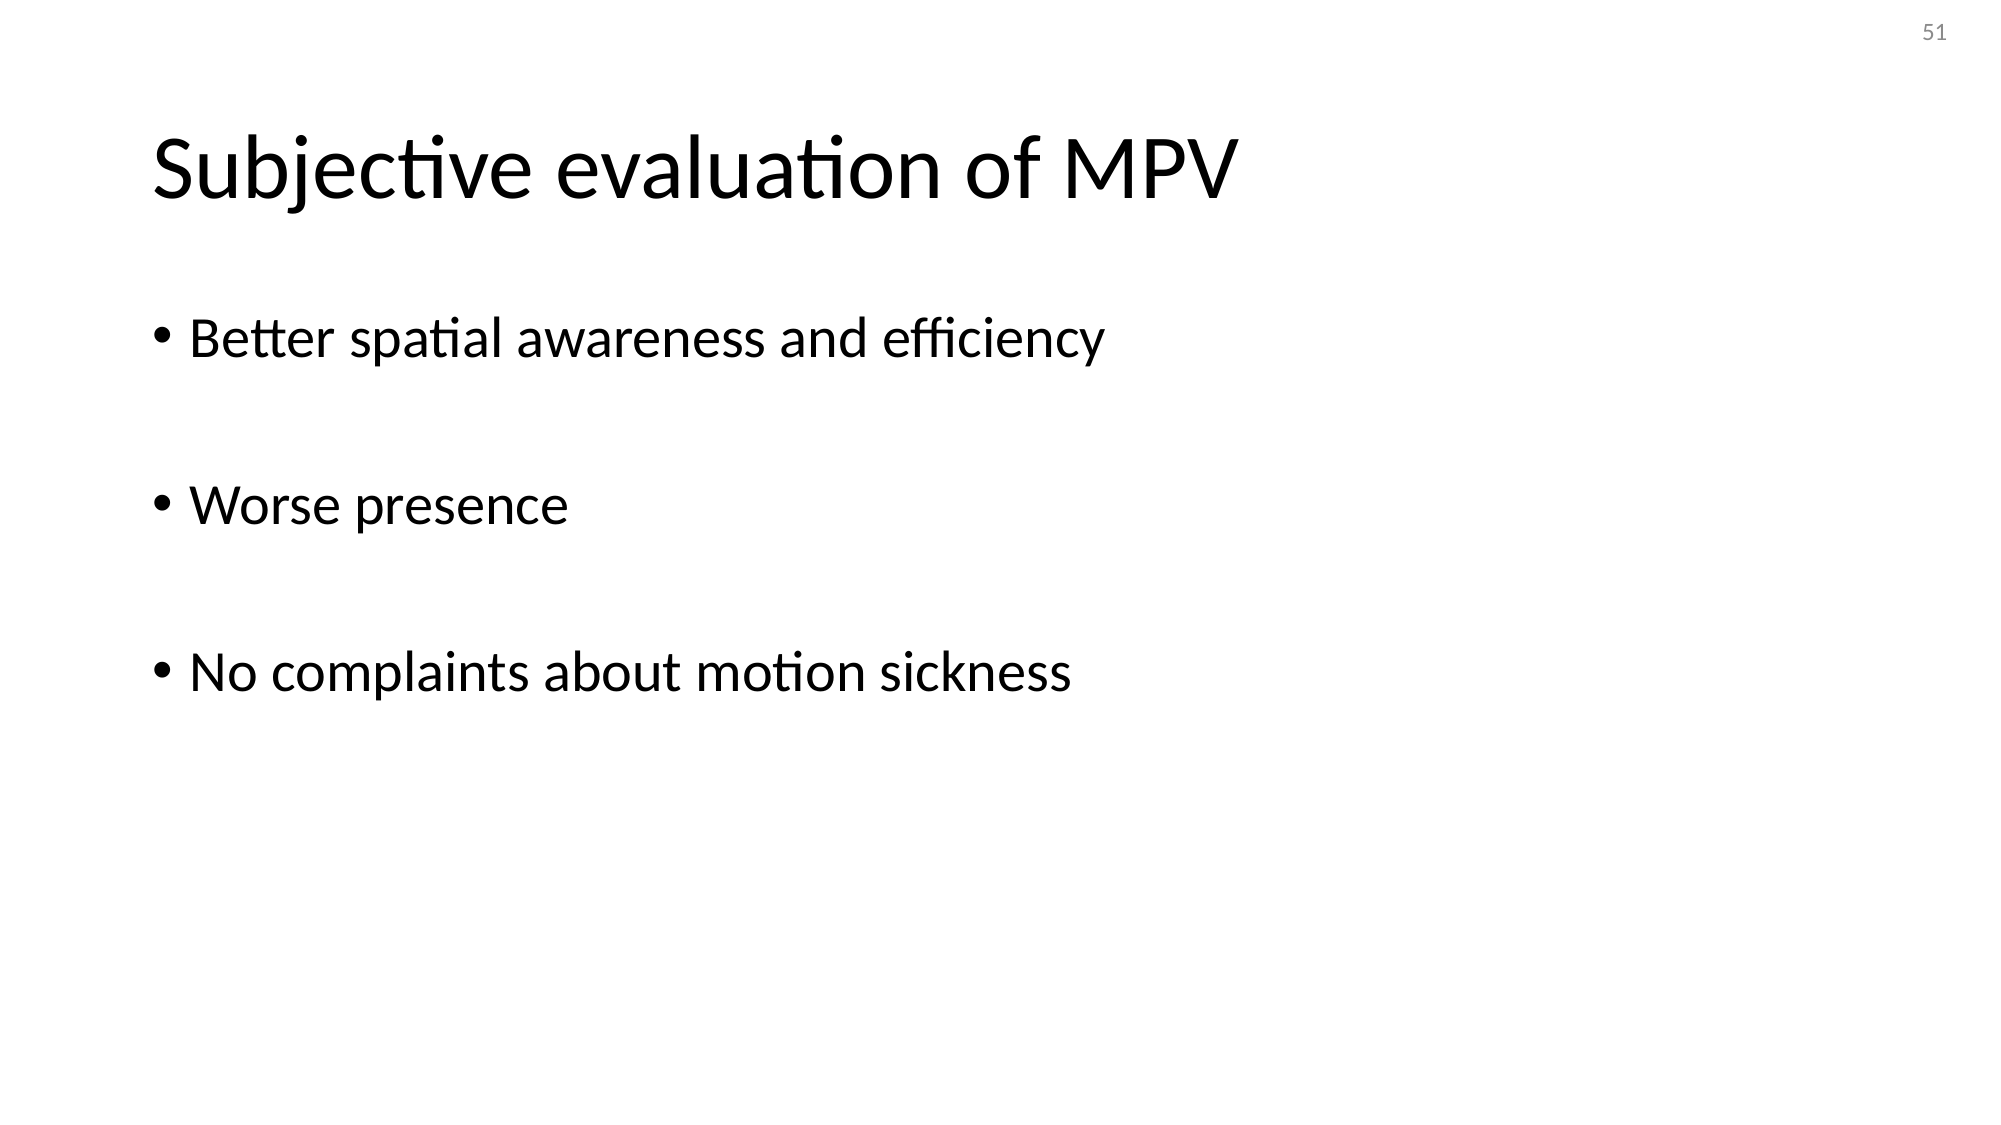

51
# Subjective evaluation of MPV
Better spatial awareness and efficiency

Worse presence

No complaints about motion sickness